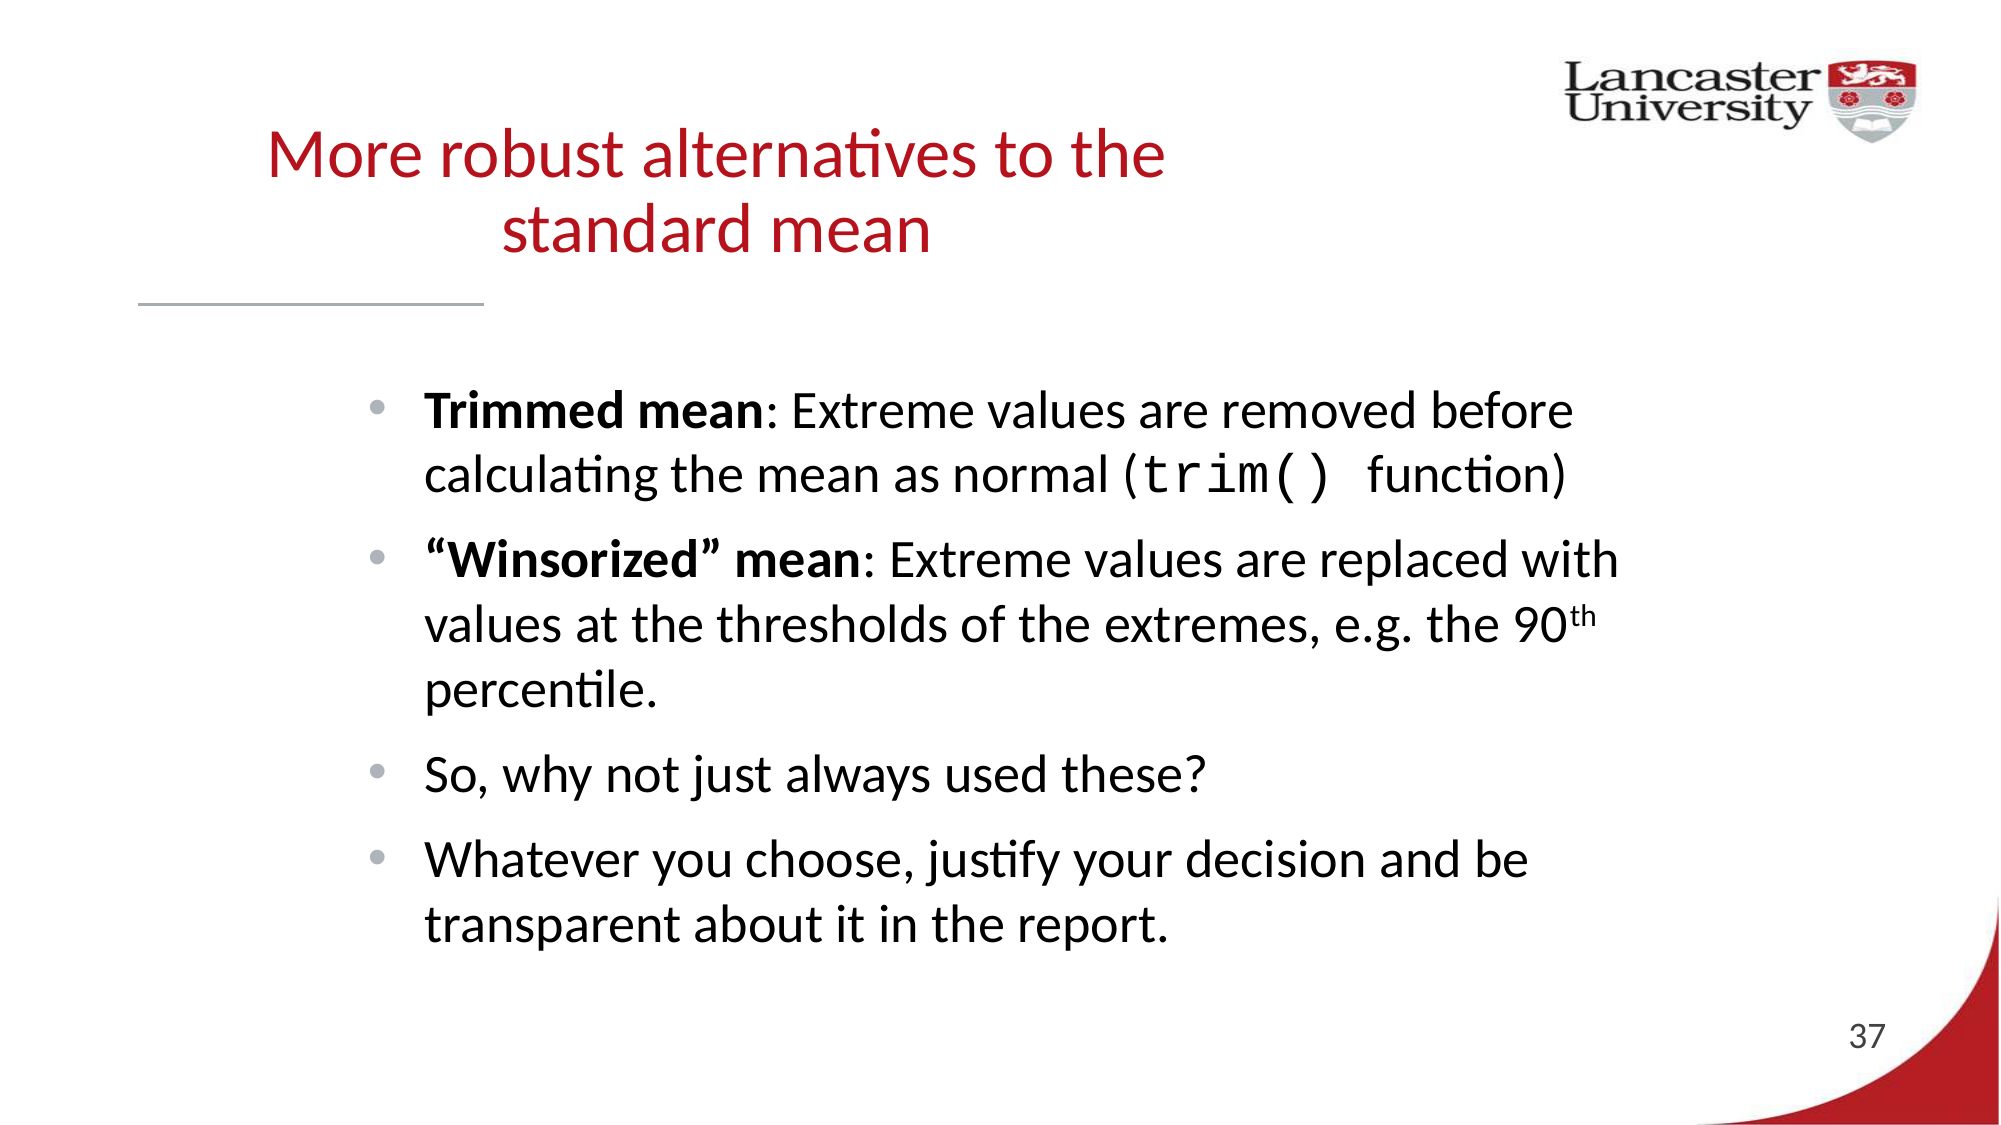

# More robust alternatives to the standard mean
Trimmed mean: Extreme values are removed before calculating the mean as normal (trim() function)
“Winsorized” mean: Extreme values are replaced with values at the thresholds of the extremes, e.g. the 90th percentile.
So, why not just always used these?
Whatever you choose, justify your decision and be transparent about it in the report.
37